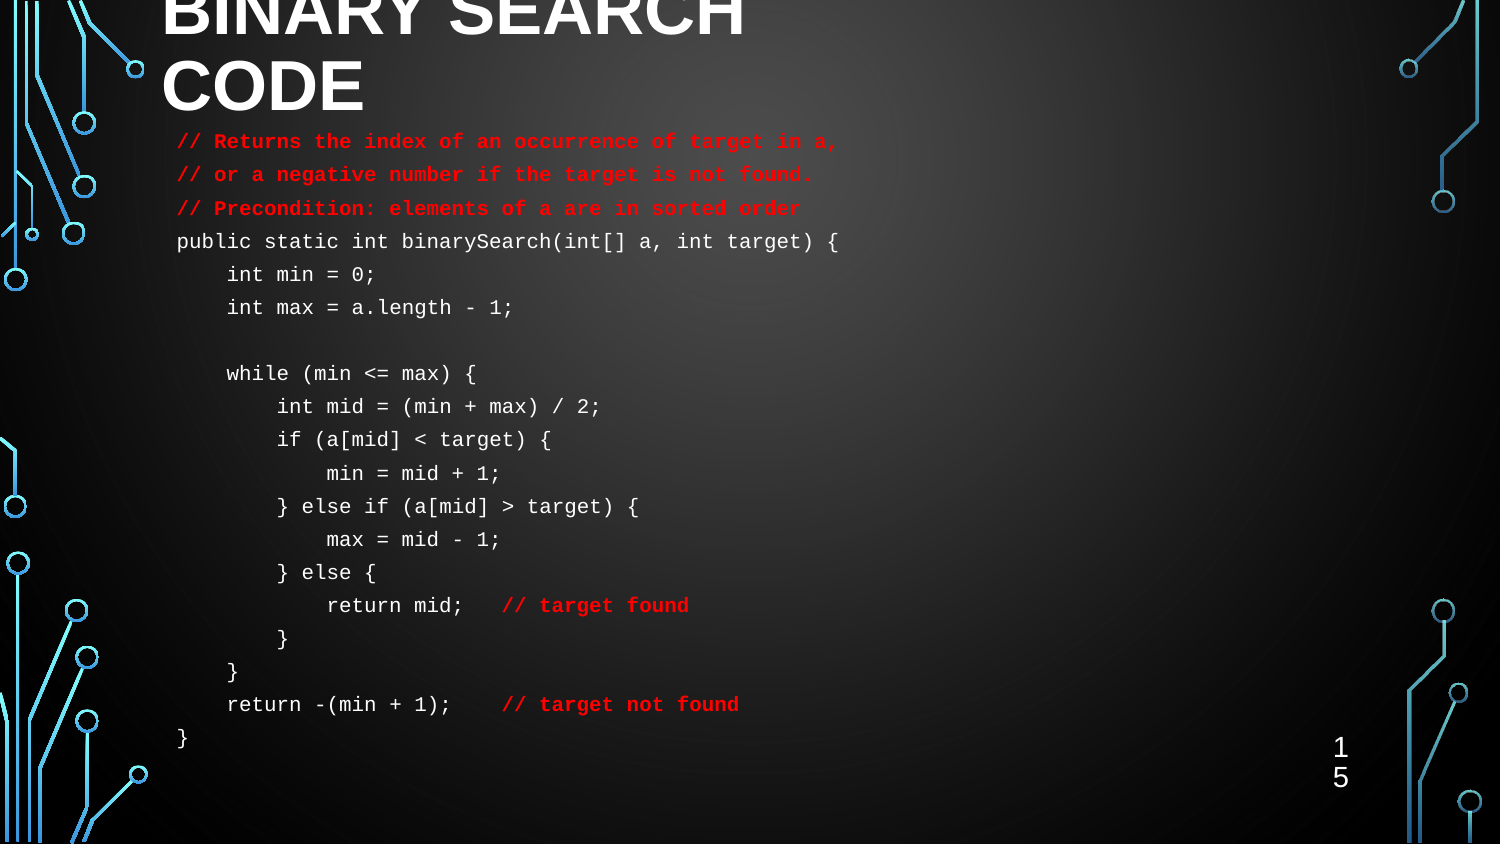

BINARY SEARCH CODE
// Returns the index of an occurrence of target in a,
// or a negative number if the target is not found.
// Precondition: elements of a are in sorted order
public static int binarySearch(int[] a, int target) {
    int min = 0;
    int max = a.length - 1;

    while (min <= max) {
        int mid = (min + max) / 2;
        if (a[mid] < target) {
            min = mid + 1;
        } else if (a[mid] > target) {
            max = mid - 1;
        } else {
            return mid;   // target found
        }
    }
    return -(min + 1);    // target not found
}
15